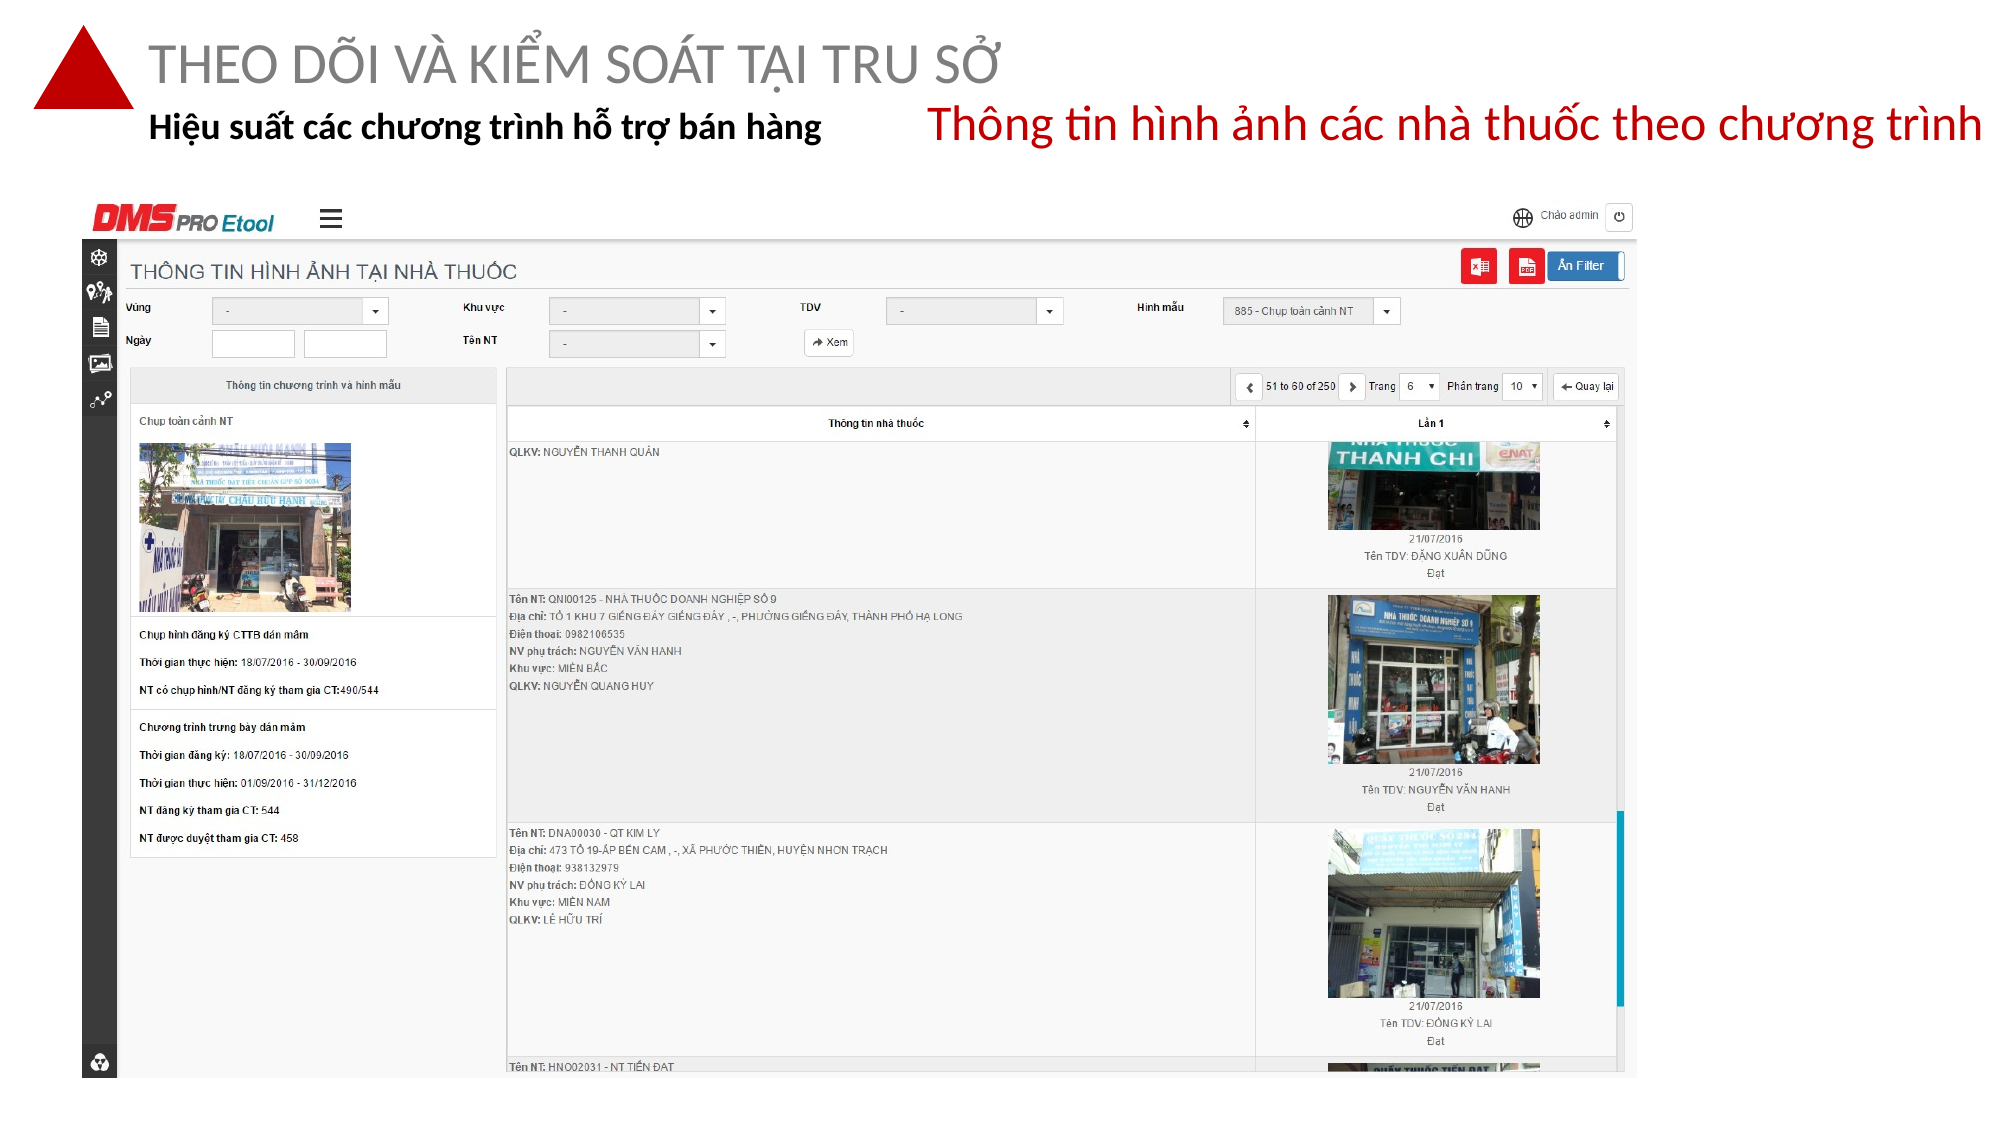

# THEO DÕI VÀ KIỂM SOÁT TẠI TRỤ SỞ

Thông tin hình ảnh các nhà thuốc theo chương trình
Hiệu suất các chương trình hỗ trợ bán hàng